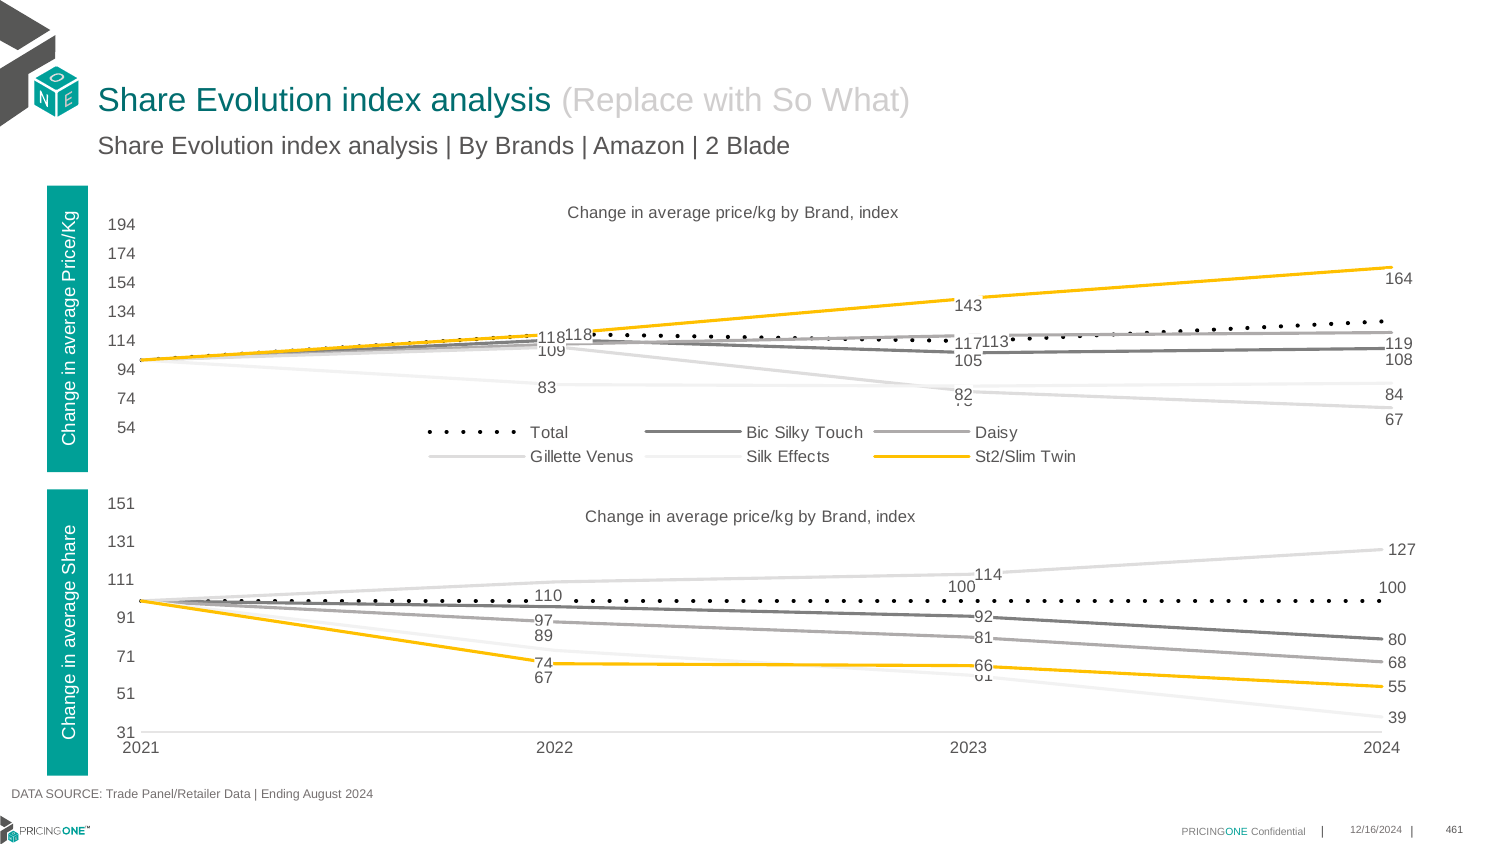

# Share Evolution index analysis (Replace with So What)
Share Evolution index analysis | By Brands | Amazon | 2 Blade

### Chart: Change in average price/kg by Brand, index

| Category | Total | Bic Silky Touch | Daisy | Gillette Venus | Silk Effects | St2/Slim Twin |
|---|---|---|---|---|---|---|
| 2021 | 100.0 | 100.0 | 100.0 | 100.0 | 100.0 | 100.0 |
| 2022 | 118.0 | 114.0 | 111.0 | 109.0 | 83.0 | 118.0 |
| 2023 | 113.0 | 105.0 | 117.0 | 78.0 | 82.0 | 143.0 |
| 2024 | 127.0 | 108.0 | 119.0 | 67.0 | 84.0 | 164.0 |
Change in average Price/Kg

### Chart: Change in average price/kg by Brand, index

| Category | Total | Bic Silky Touch | Daisy | Gillette Venus | Silk Effects | St2/Slim Twin |
|---|---|---|---|---|---|---|
| 2021 | 100.0 | 100.0 | 100.0 | 100.0 | 100.0 | 100.0 |
| 2022 | 100.0 | 97.0 | 89.0 | 110.0 | 74.0 | 67.0 |
| 2023 | 100.0 | 92.0 | 81.0 | 114.0 | 61.0 | 66.0 |
| 2024 | 100.0 | 80.0 | 68.0 | 127.0 | 39.0 | 55.0 |
Change in average Share
DATA SOURCE: Trade Panel/Retailer Data | Ending August 2024

12/16/2024
461